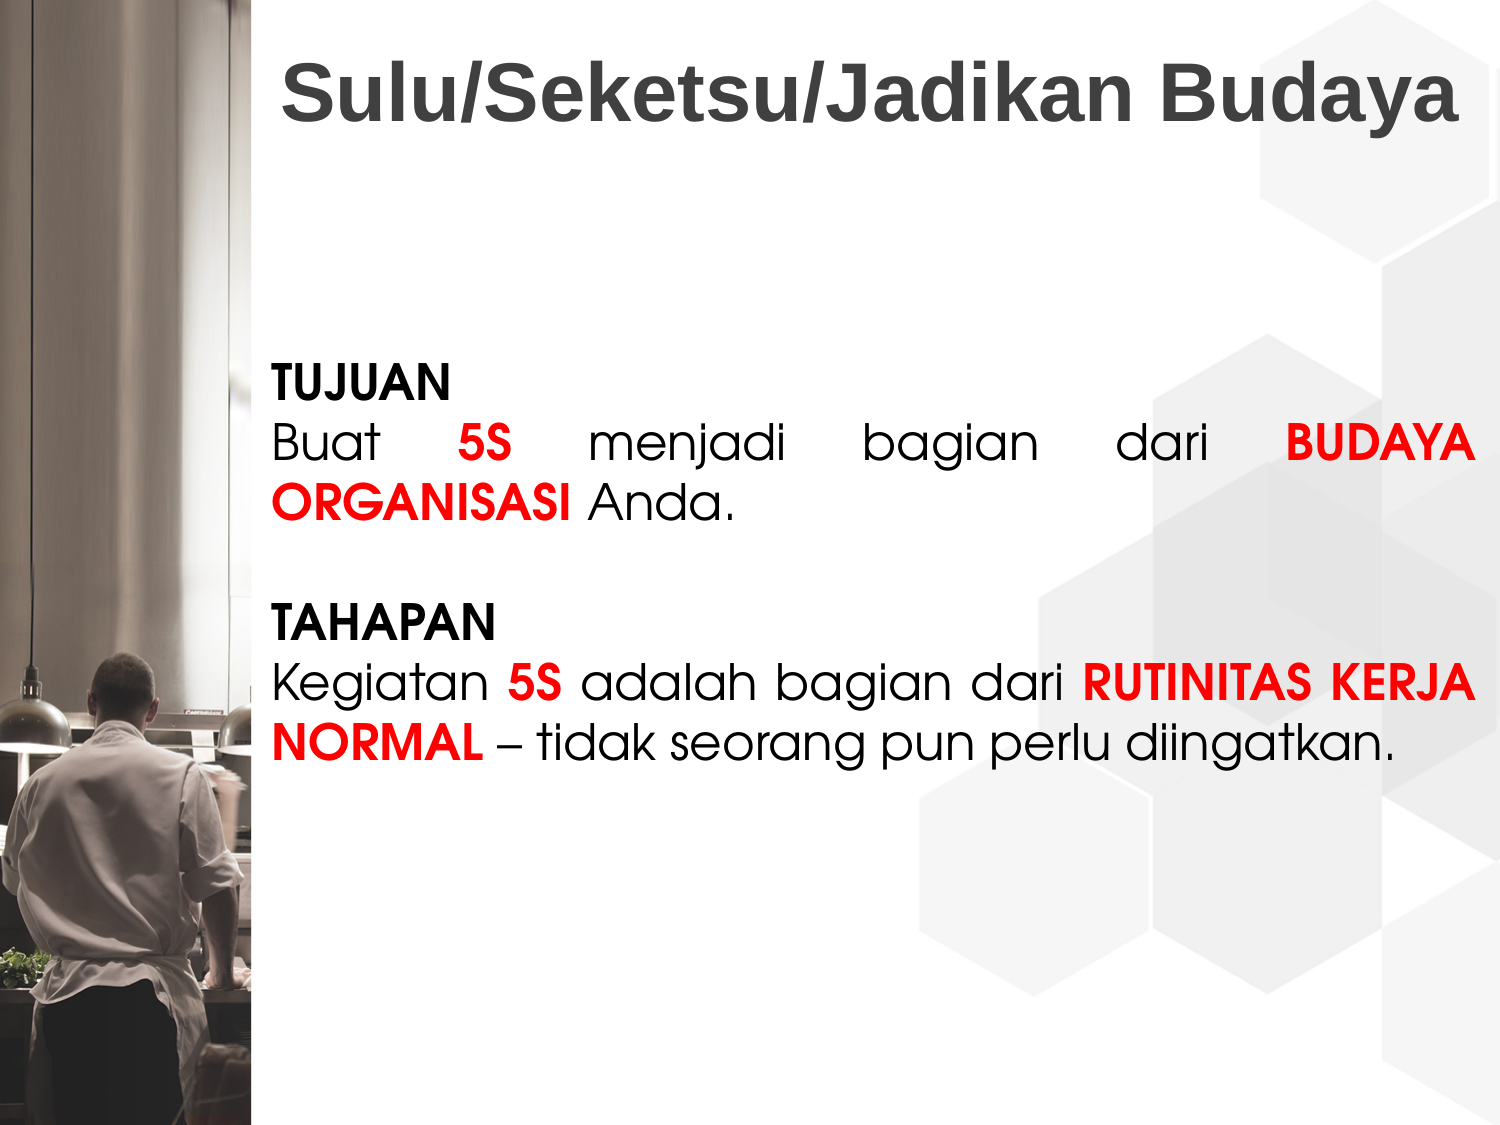

# Sulu/Seketsu/Jadikan Budaya

TUJUAN
Buat 5S menjadi bagian dari BUDAYA ORGANISASI Anda.

TAHAPAN
Kegiatan 5S adalah bagian dari RUTINITAS KERJA NORMAL – tidak seorang pun perlu diingatkan.